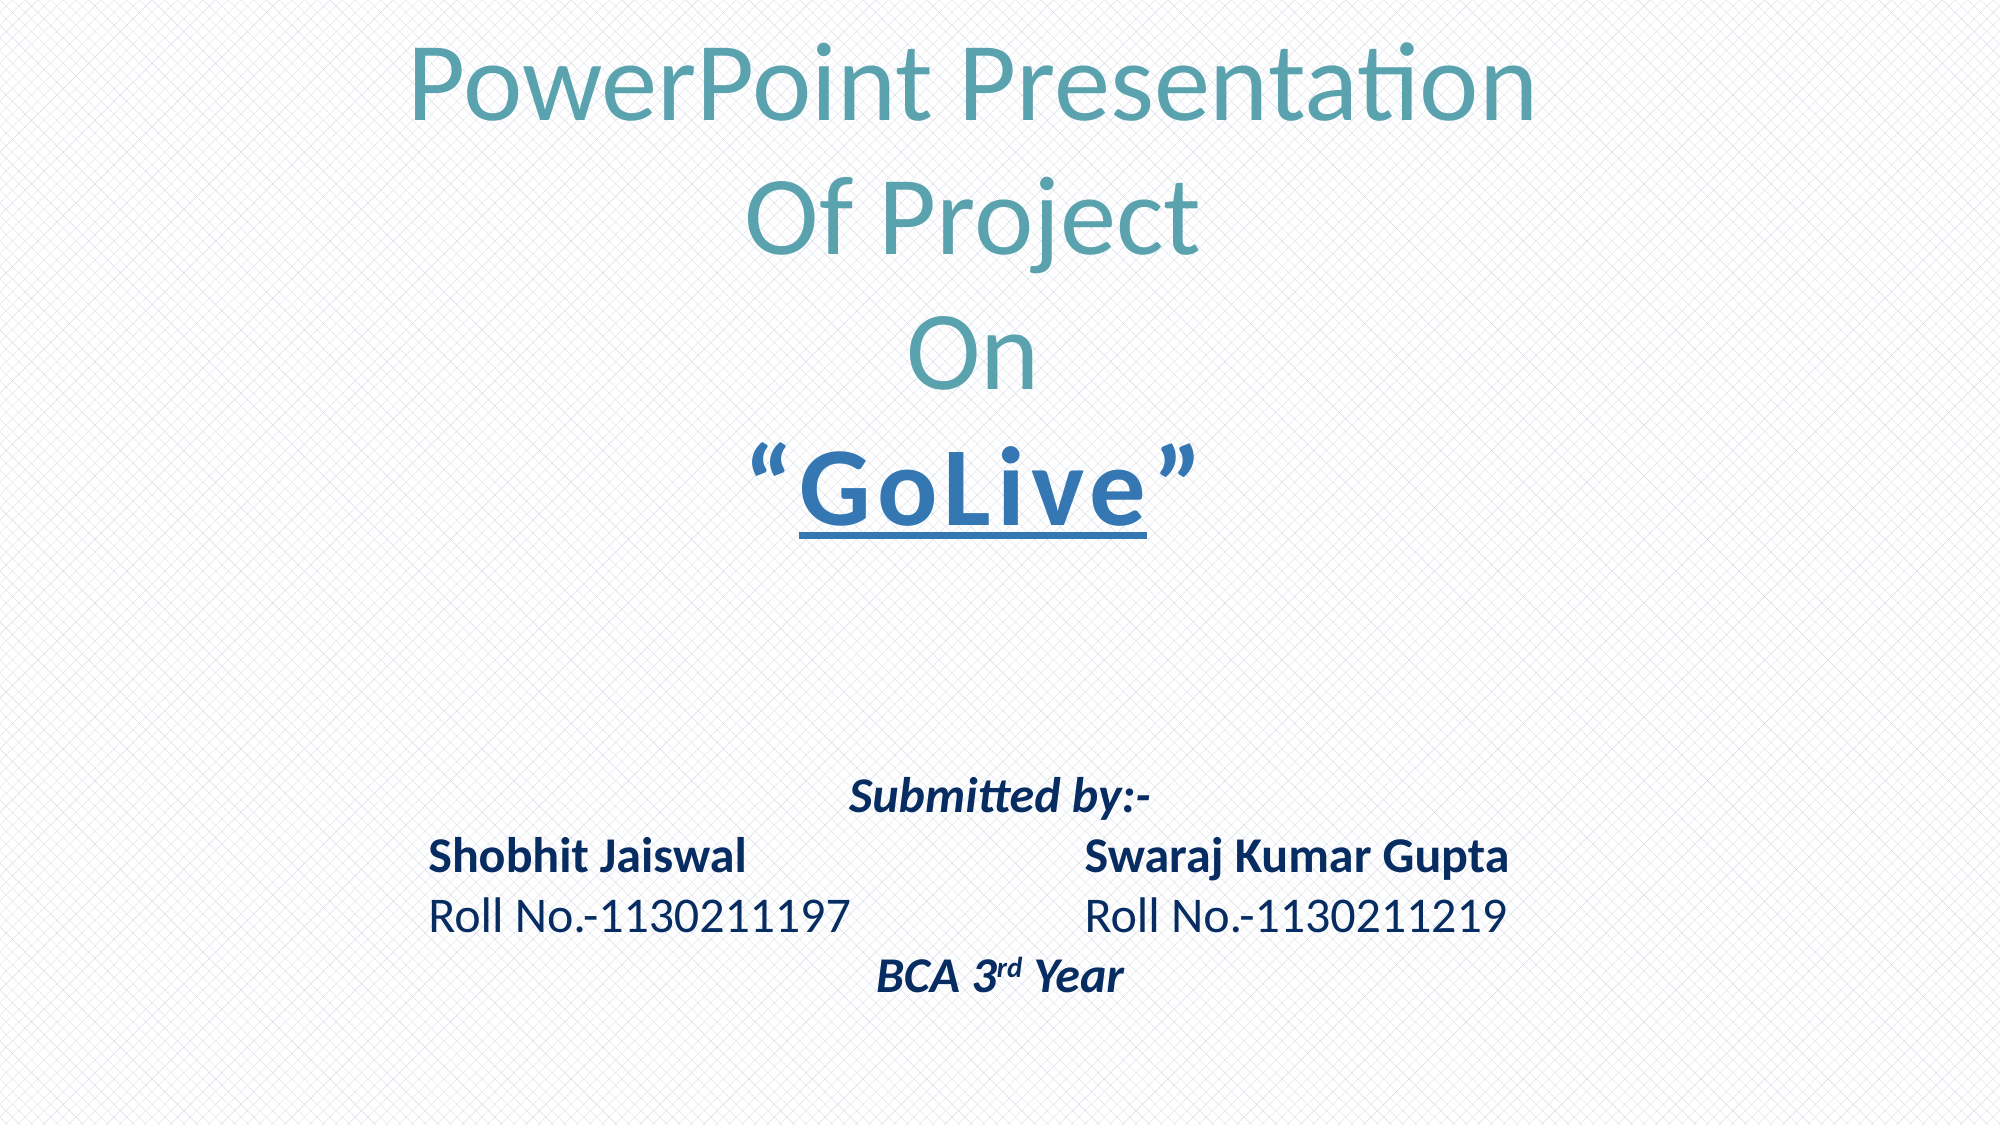

PowerPoint Presentation
Of Project
On
“GoLive”
Submitted by:-
Shobhit Jaiswal		     Swaraj Kumar Gupta
Roll No.-1130211197		     Roll No.-1130211219
BCA 3rd Year